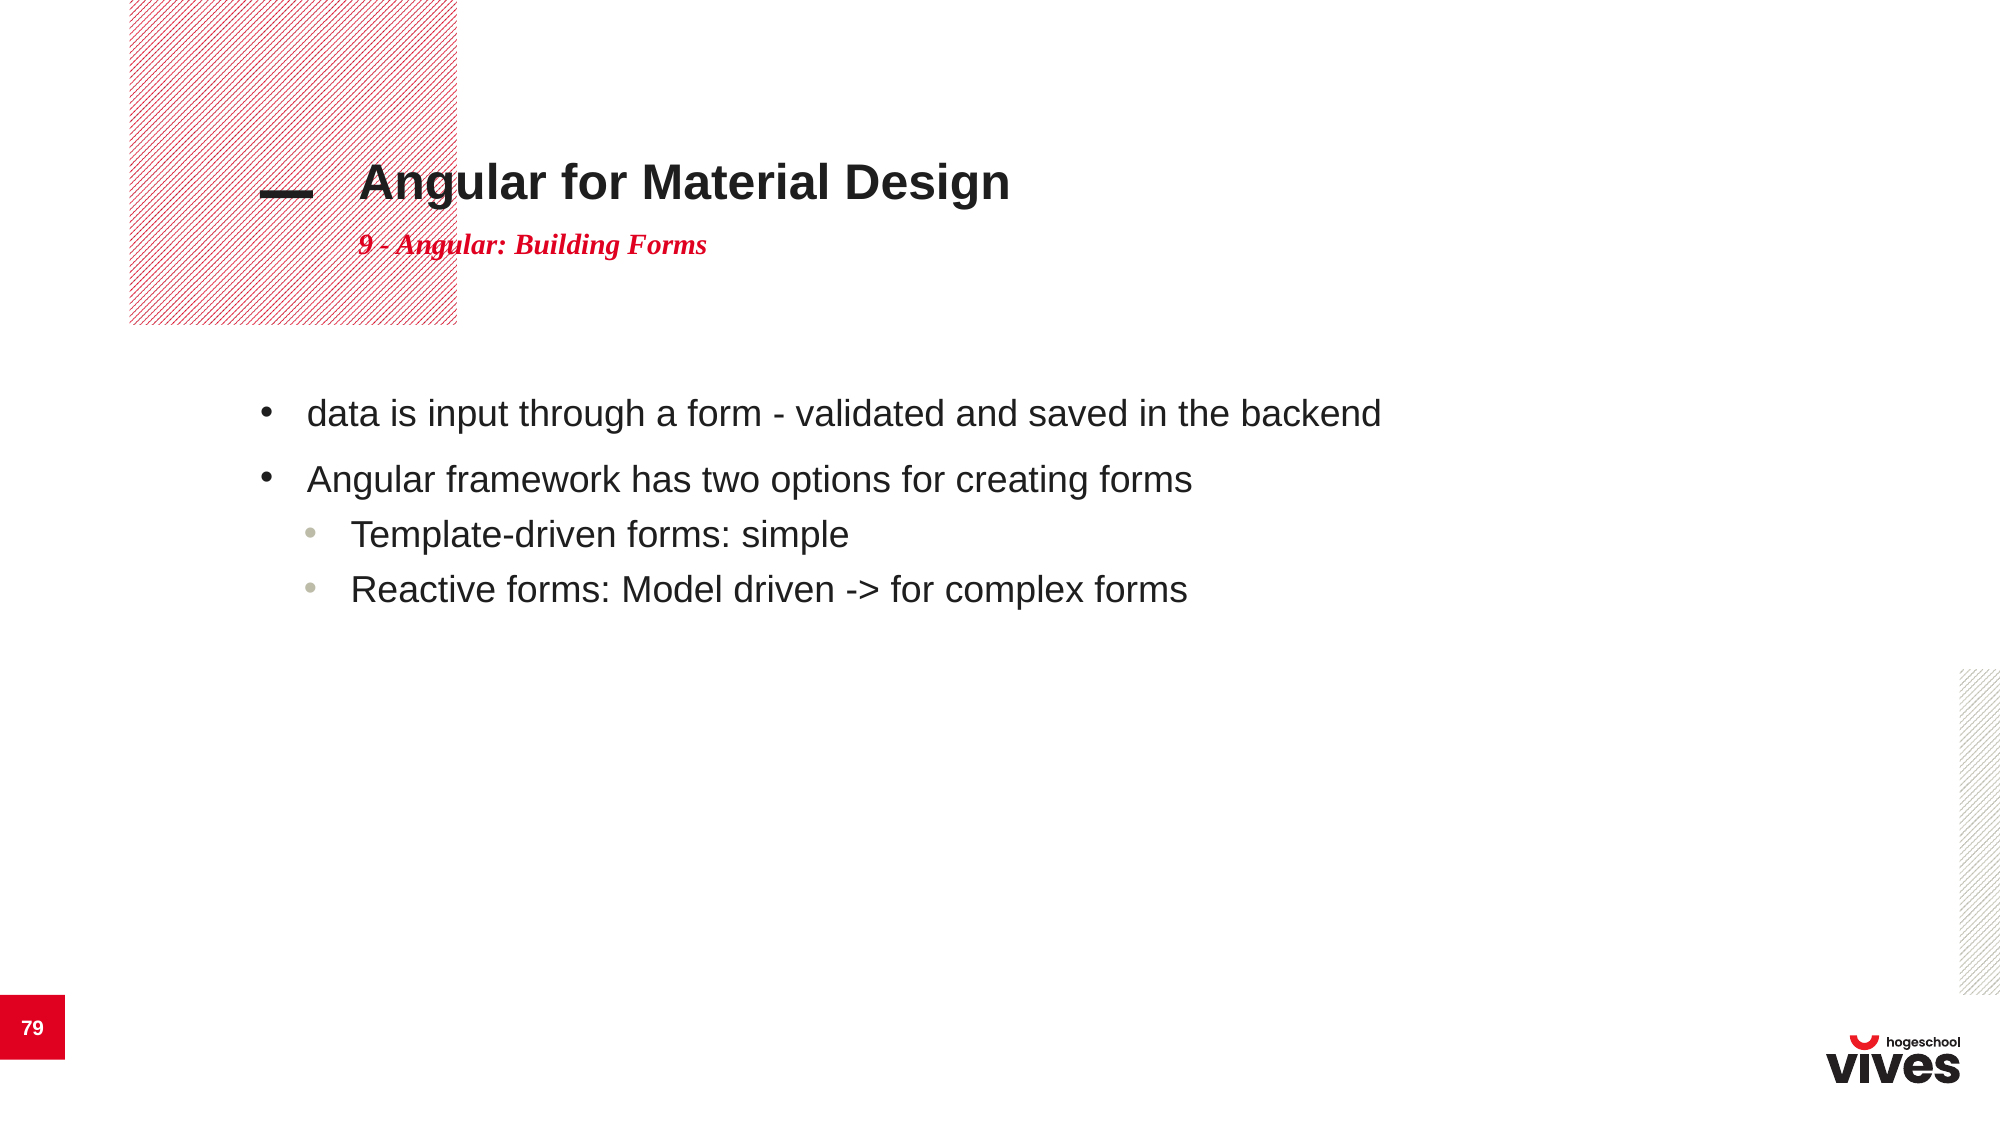

# Angular for Material Design
9 - Angular: Building Forms
data is input through a form - validated and saved in the backend
Angular framework has two options for creating forms
Template-driven forms: simple
Reactive forms: Model driven -> for complex forms